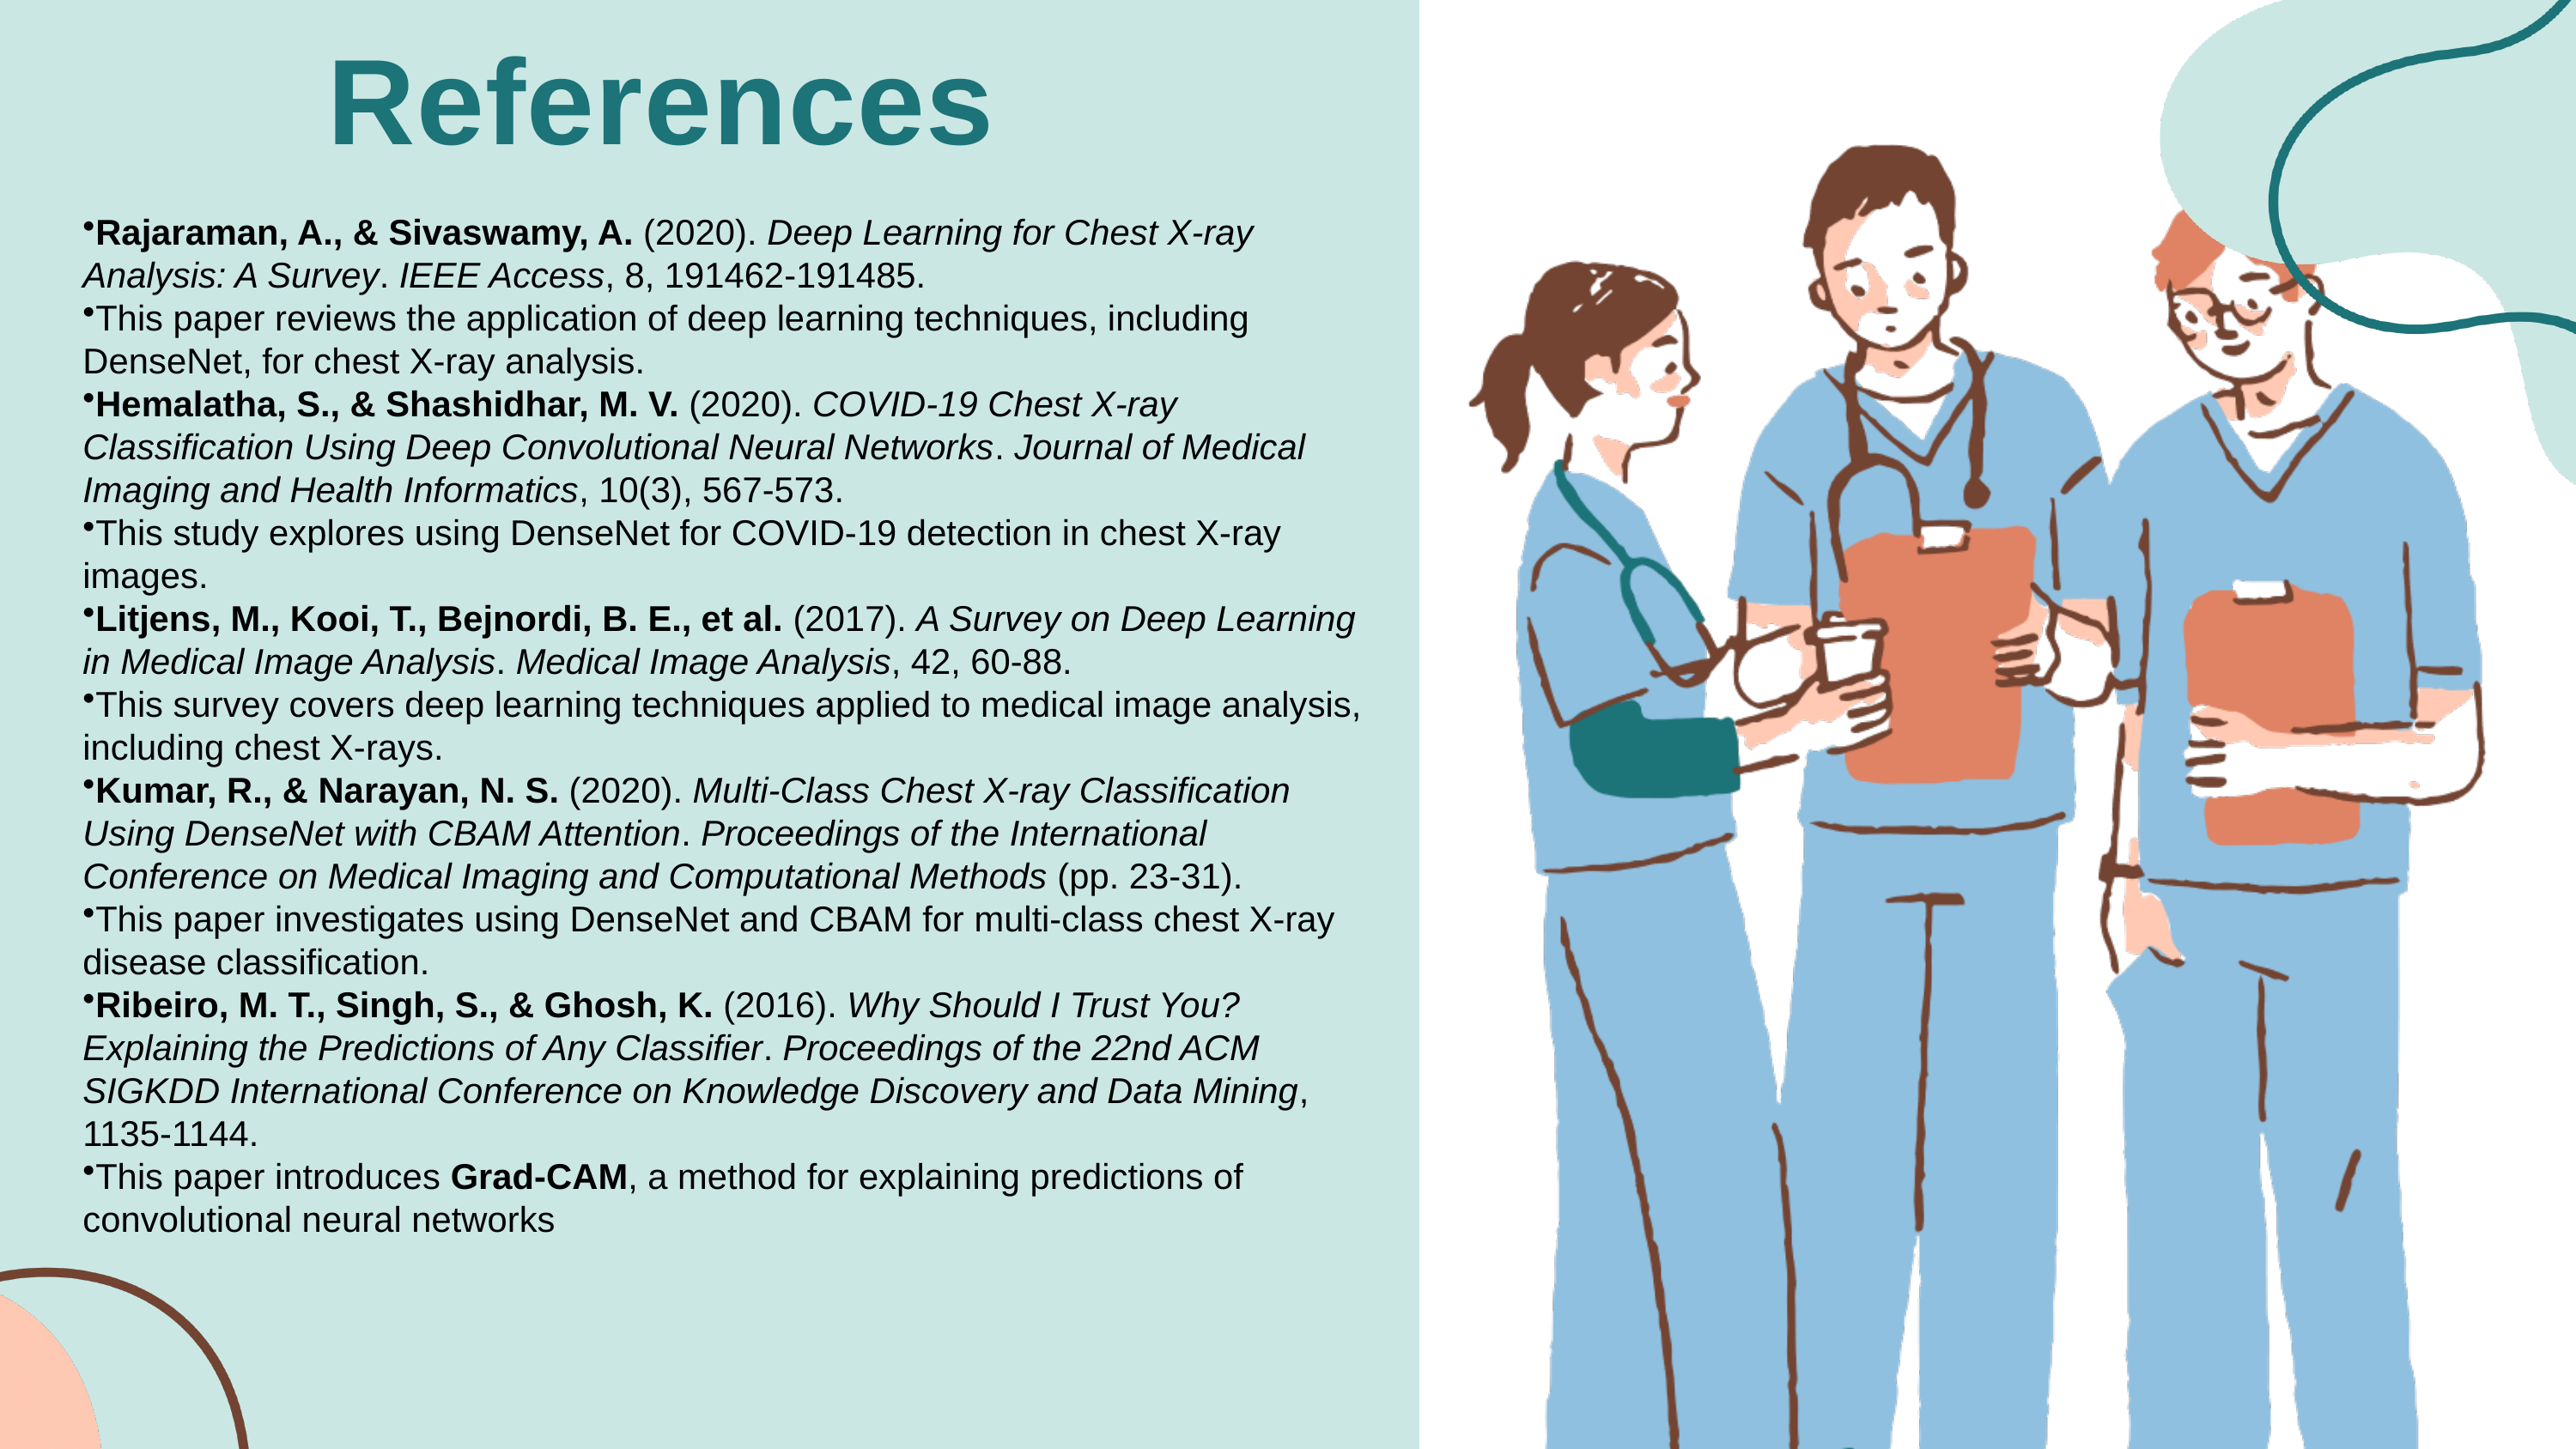

References

Rajaraman, A., & Sivaswamy, A. (2020). Deep Learning for Chest X-ray Analysis: A Survey. IEEE Access, 8, 191462-191485.
This paper reviews the application of deep learning techniques, including DenseNet, for chest X-ray analysis.
Hemalatha, S., & Shashidhar, M. V. (2020). COVID-19 Chest X-ray Classification Using Deep Convolutional Neural Networks. Journal of Medical Imaging and Health Informatics, 10(3), 567-573.
This study explores using DenseNet for COVID-19 detection in chest X-ray images.
Litjens, M., Kooi, T., Bejnordi, B. E., et al. (2017). A Survey on Deep Learning in Medical Image Analysis. Medical Image Analysis, 42, 60-88.
This survey covers deep learning techniques applied to medical image analysis, including chest X-rays.
Kumar, R., & Narayan, N. S. (2020). Multi-Class Chest X-ray Classification Using DenseNet with CBAM Attention. Proceedings of the International Conference on Medical Imaging and Computational Methods (pp. 23-31).
This paper investigates using DenseNet and CBAM for multi-class chest X-ray disease classification.
Ribeiro, M. T., Singh, S., & Ghosh, K. (2016). Why Should I Trust You? Explaining the Predictions of Any Classifier. Proceedings of the 22nd ACM SIGKDD International Conference on Knowledge Discovery and Data Mining, 1135-1144.
This paper introduces Grad-CAM, a method for explaining predictions of convolutional neural networks